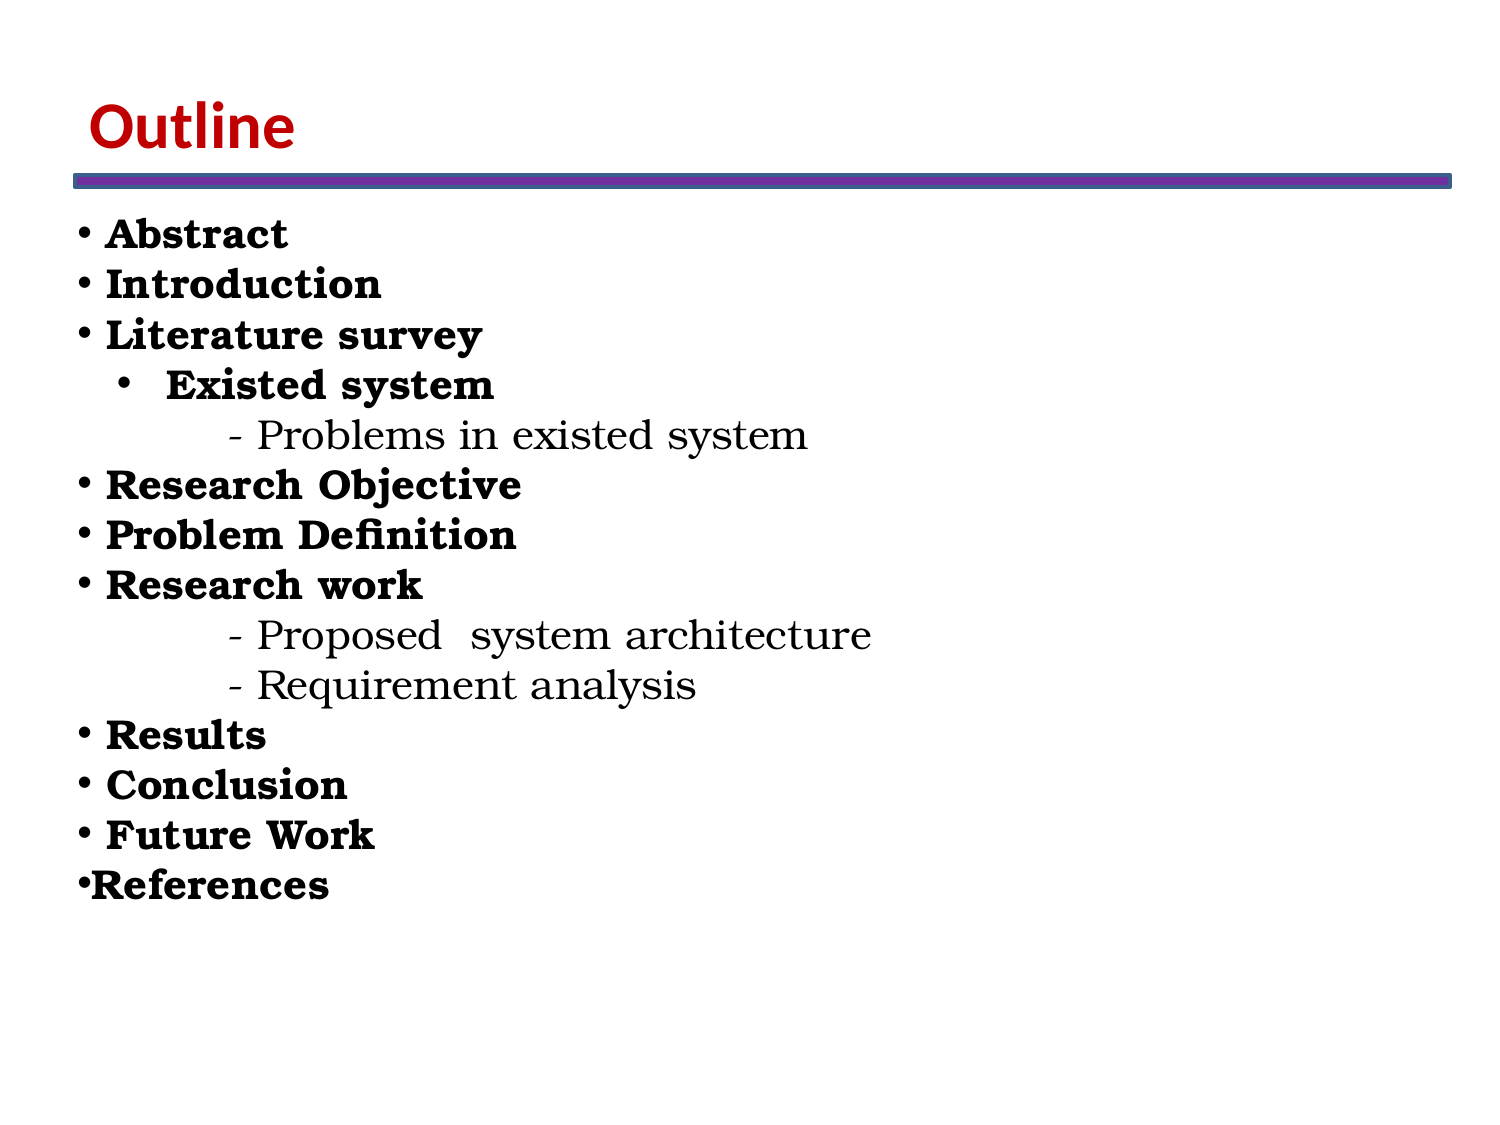

Outline

 Abstract
 Introduction
 Literature survey
 Existed system
- Problems in existed system
 Research Objective
 Problem Definition
 Research work
	- Proposed  system architecture
	- Requirement analysis
 Results
 Conclusion
 Future Work
References